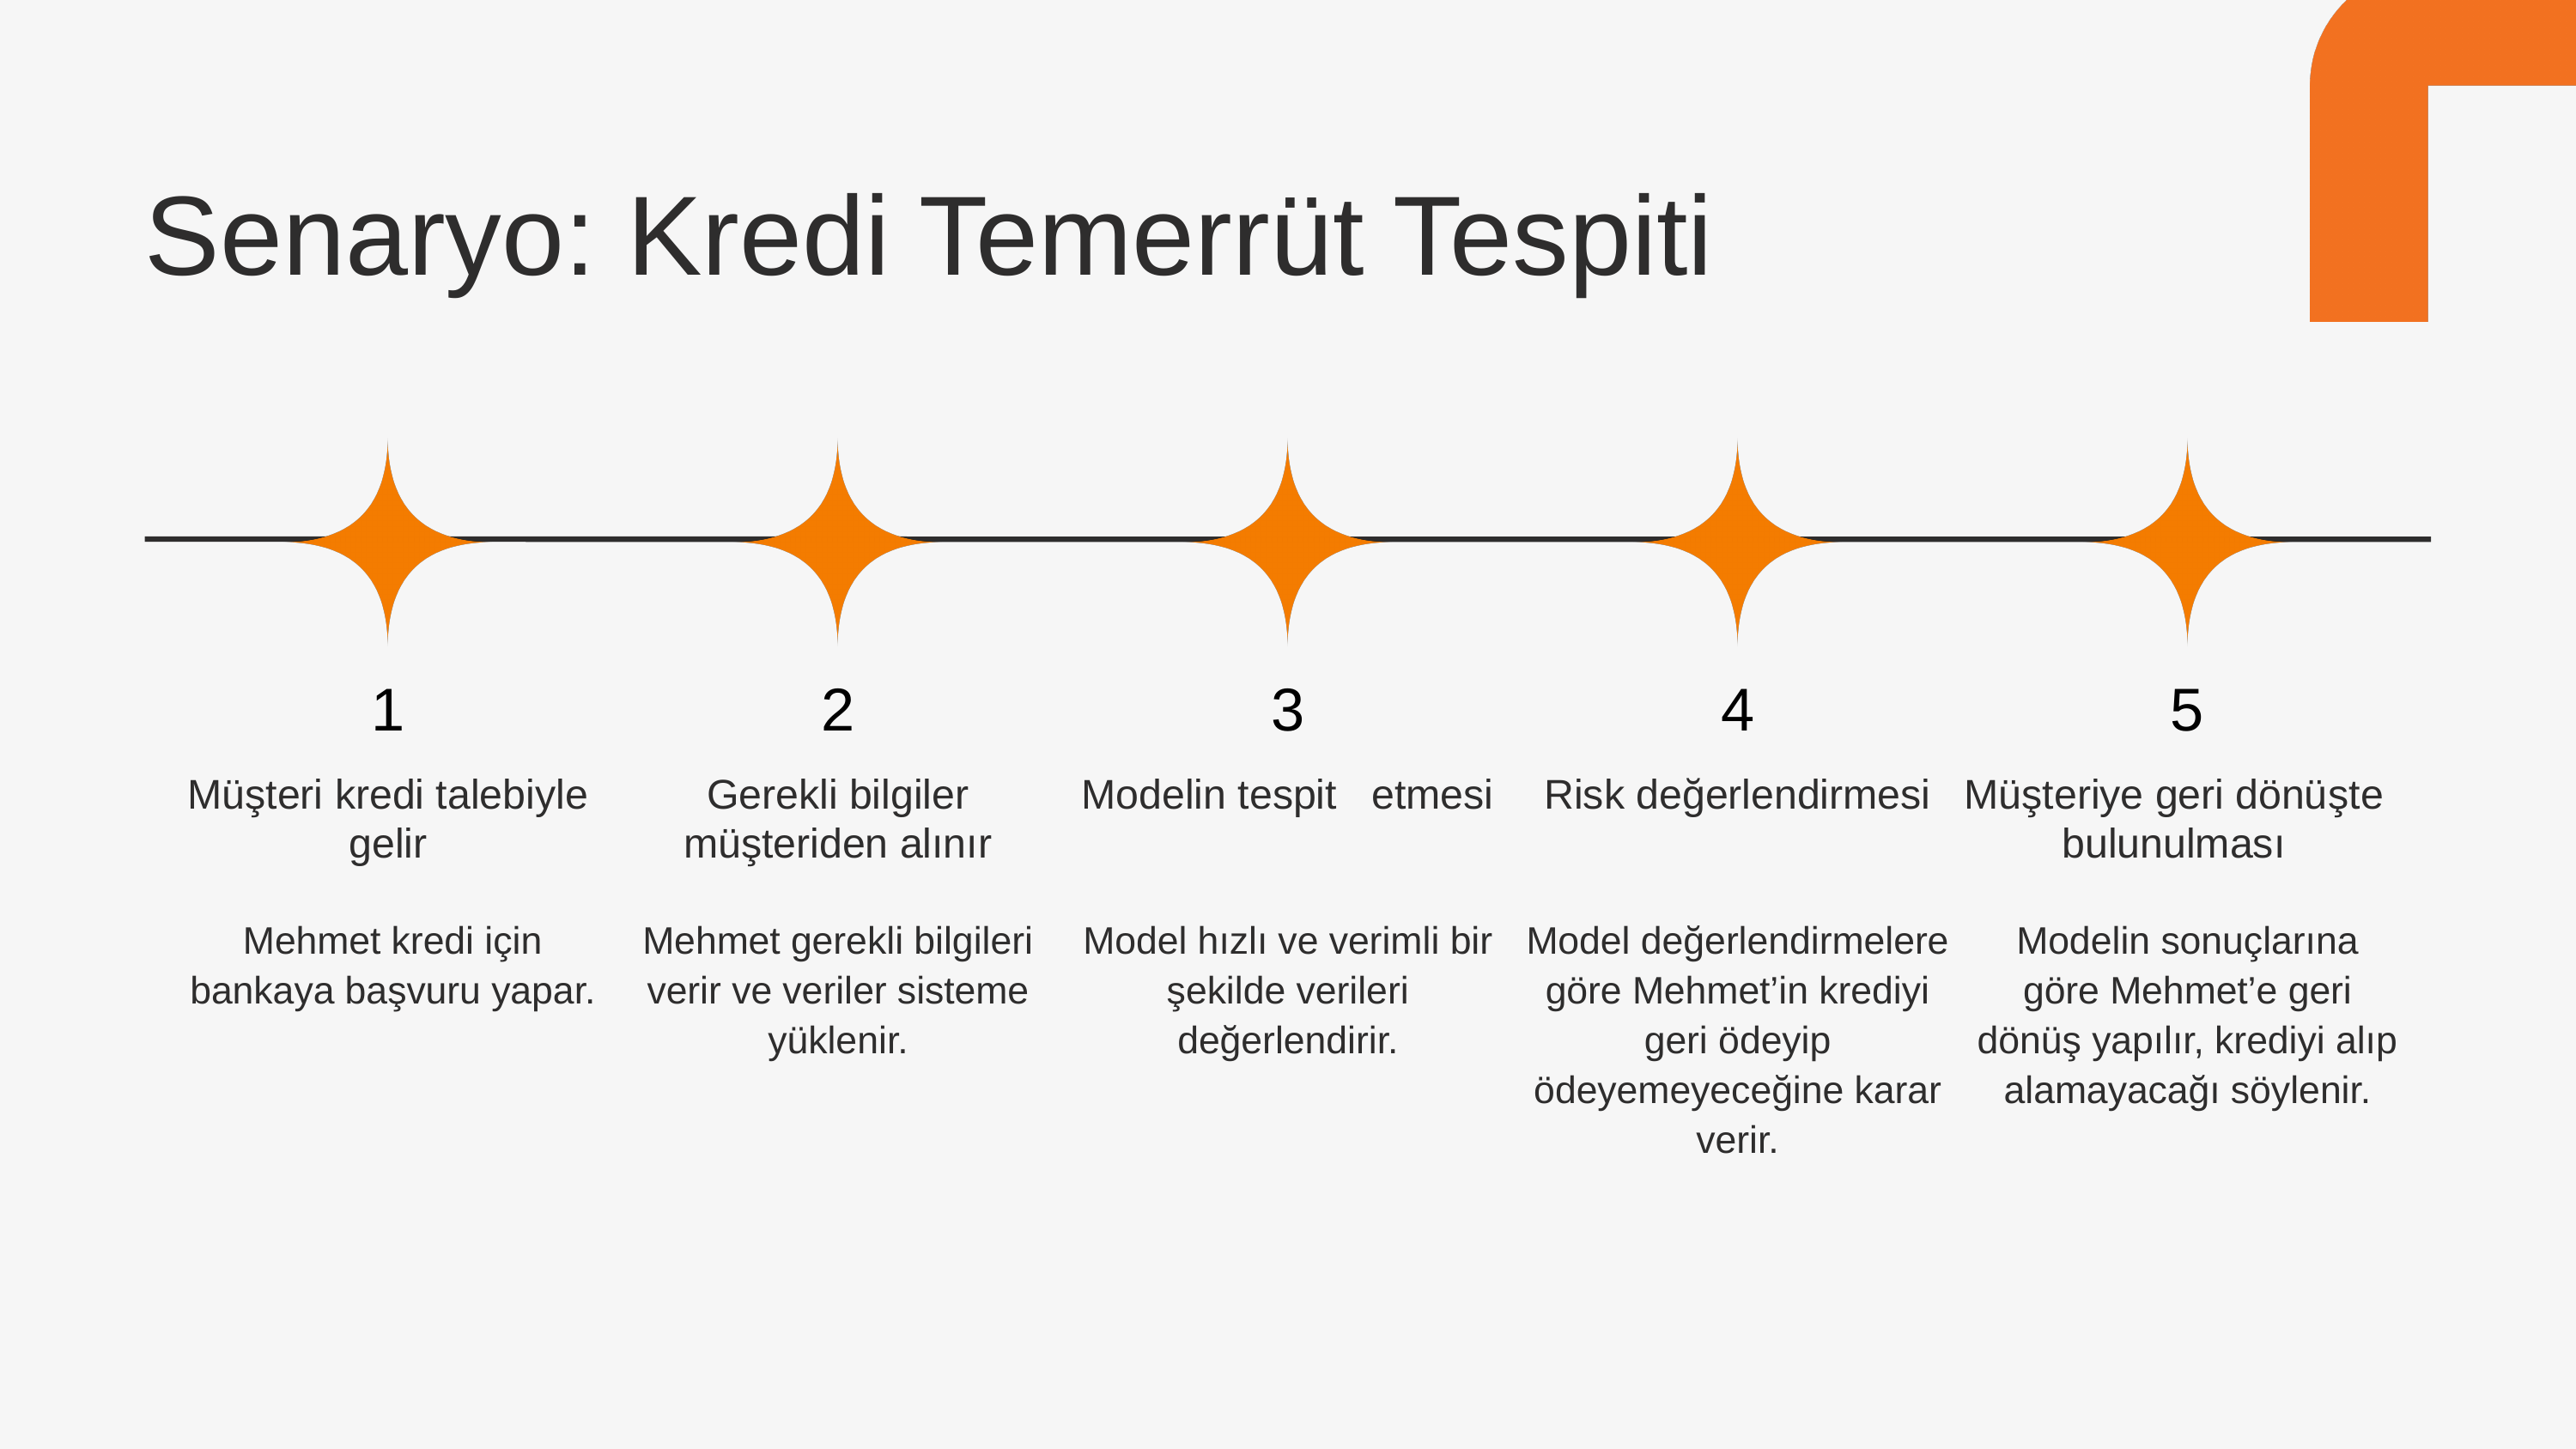

Senaryo: Kredi Temerrüt Tespiti

1
2
3
4
5
Müşteri kredi talebiyle gelir
Gerekli bilgiler müşteriden alınır
Modelin tespit   etmesi
Risk değerlendirmesi
Müşteriye geri dönüşte bulunulması
Mehmet kredi için bankaya başvuru yapar.
Mehmet gerekli bilgileri verir ve veriler sisteme yüklenir.
Model hızlı ve verimli bir şekilde verileri değerlendirir.
Model değerlendirmelere göre Mehmet’in krediyi geri ödeyip ödeyemeyeceğine karar verir.
Modelin sonuçlarına göre Mehmet’e geri dönüş yapılır, krediyi alıp alamayacağı söylenir.